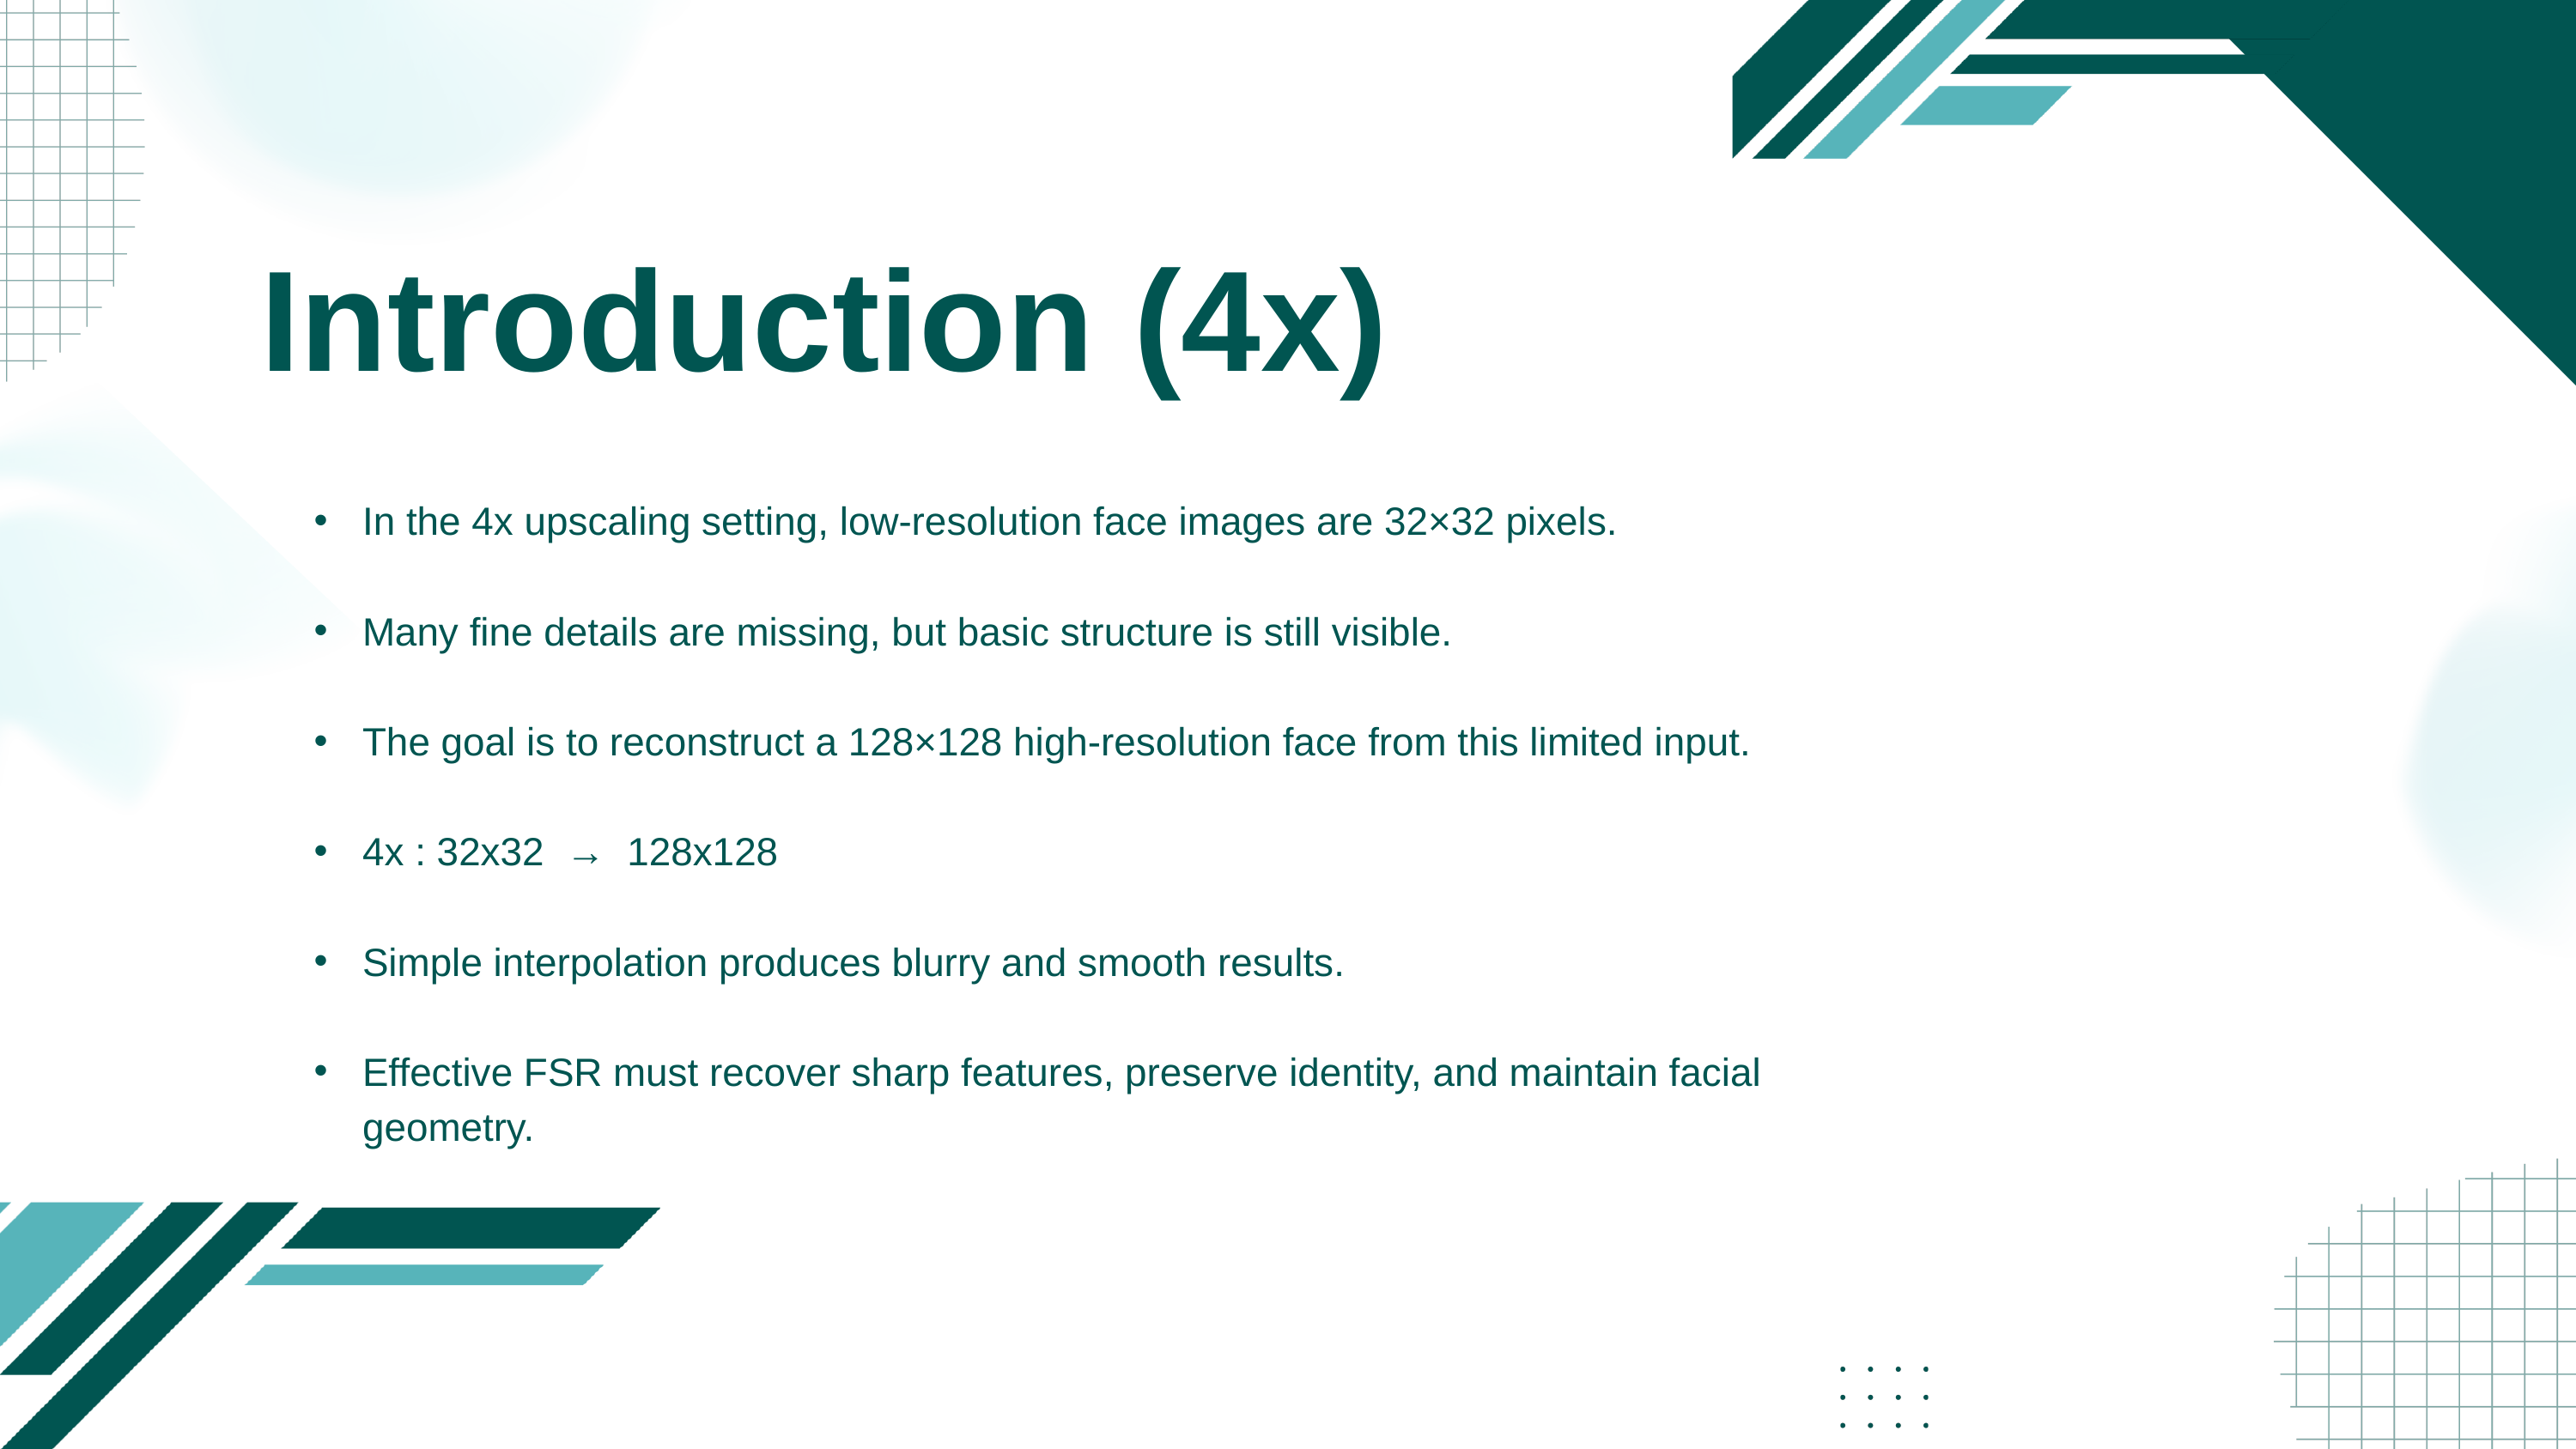

Introduction (4x)

In the 4x upscaling setting, low-resolution face images are 32×32 pixels.

Many fine details are missing, but basic structure is still visible.

The goal is to reconstruct a 128×128 high-resolution face from this limited input.

4x : 32x32  →  128x128

Simple interpolation produces blurry and smooth results.

Effective FSR must recover sharp features, preserve identity, and maintain facial geometry.